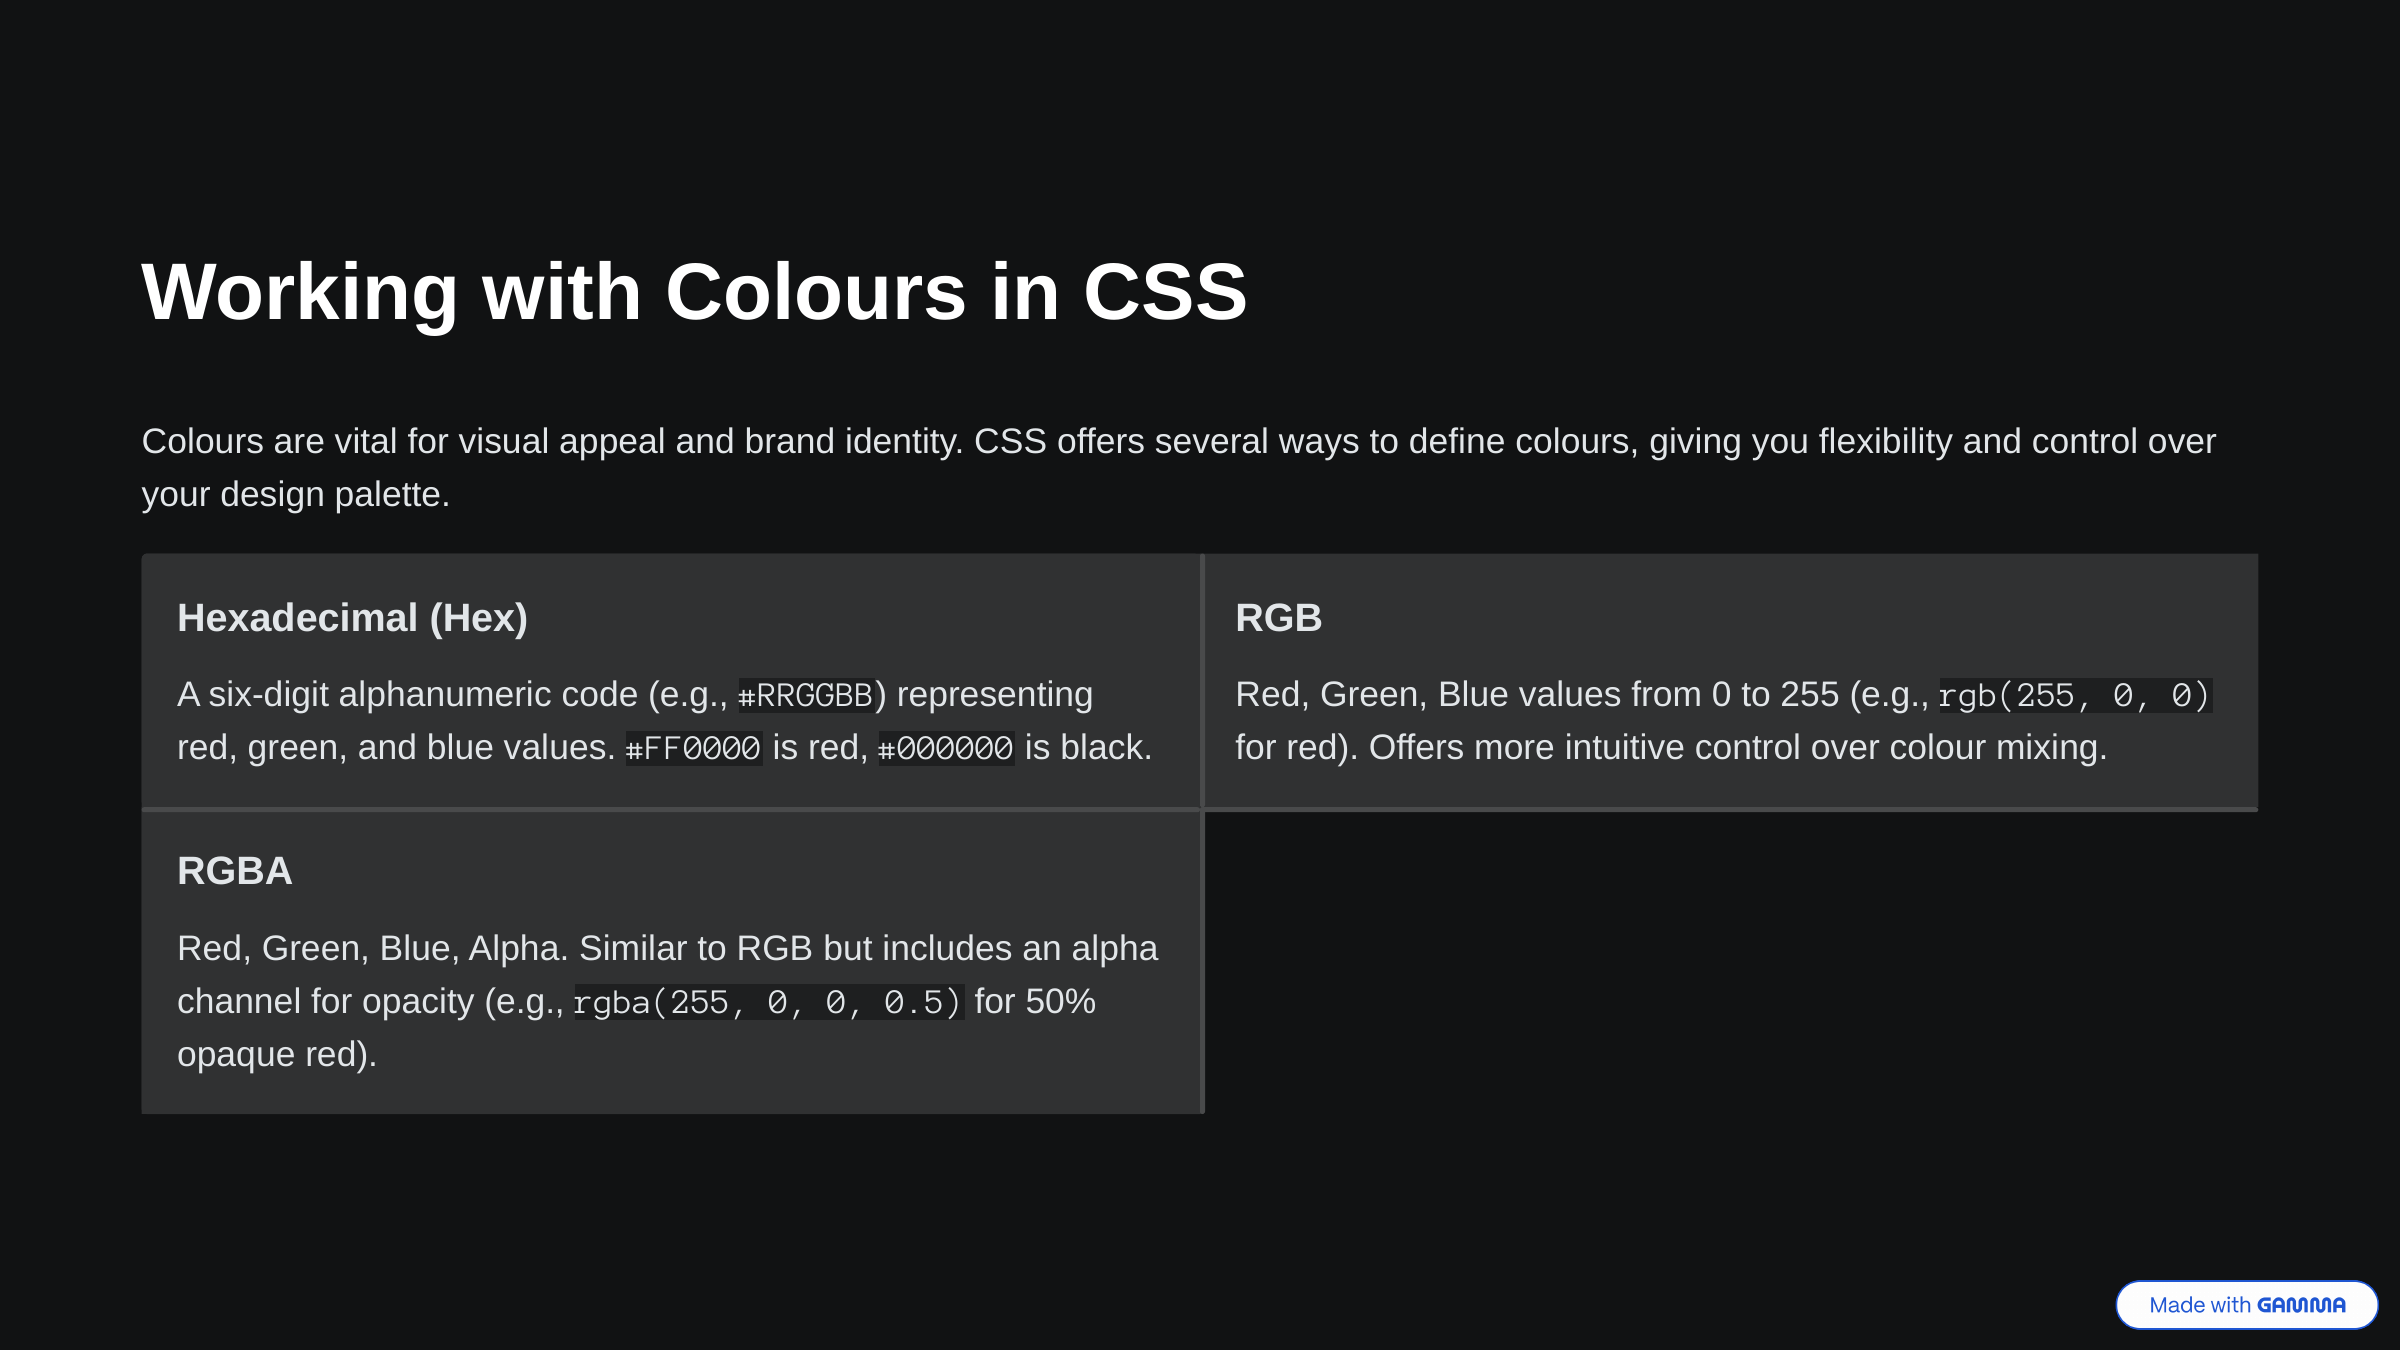

Working with Colours in CSS
Colours are vital for visual appeal and brand identity. CSS offers several ways to define colours, giving you flexibility and control over your design palette.

Hexadecimal (Hex)
RGB
A six-digit alphanumeric code (e.g., #RRGGBB) representing red, green, and blue values. #FF0000 is red, #000000 is black.
Red, Green, Blue values from 0 to 255 (e.g., rgb(255, 0, 0) for red). Offers more intuitive control over colour mixing.

RGBA

Red, Green, Blue, Alpha. Similar to RGB but includes an alpha channel for opacity (e.g., rgba(255, 0, 0, 0.5) for 50% opaque red).